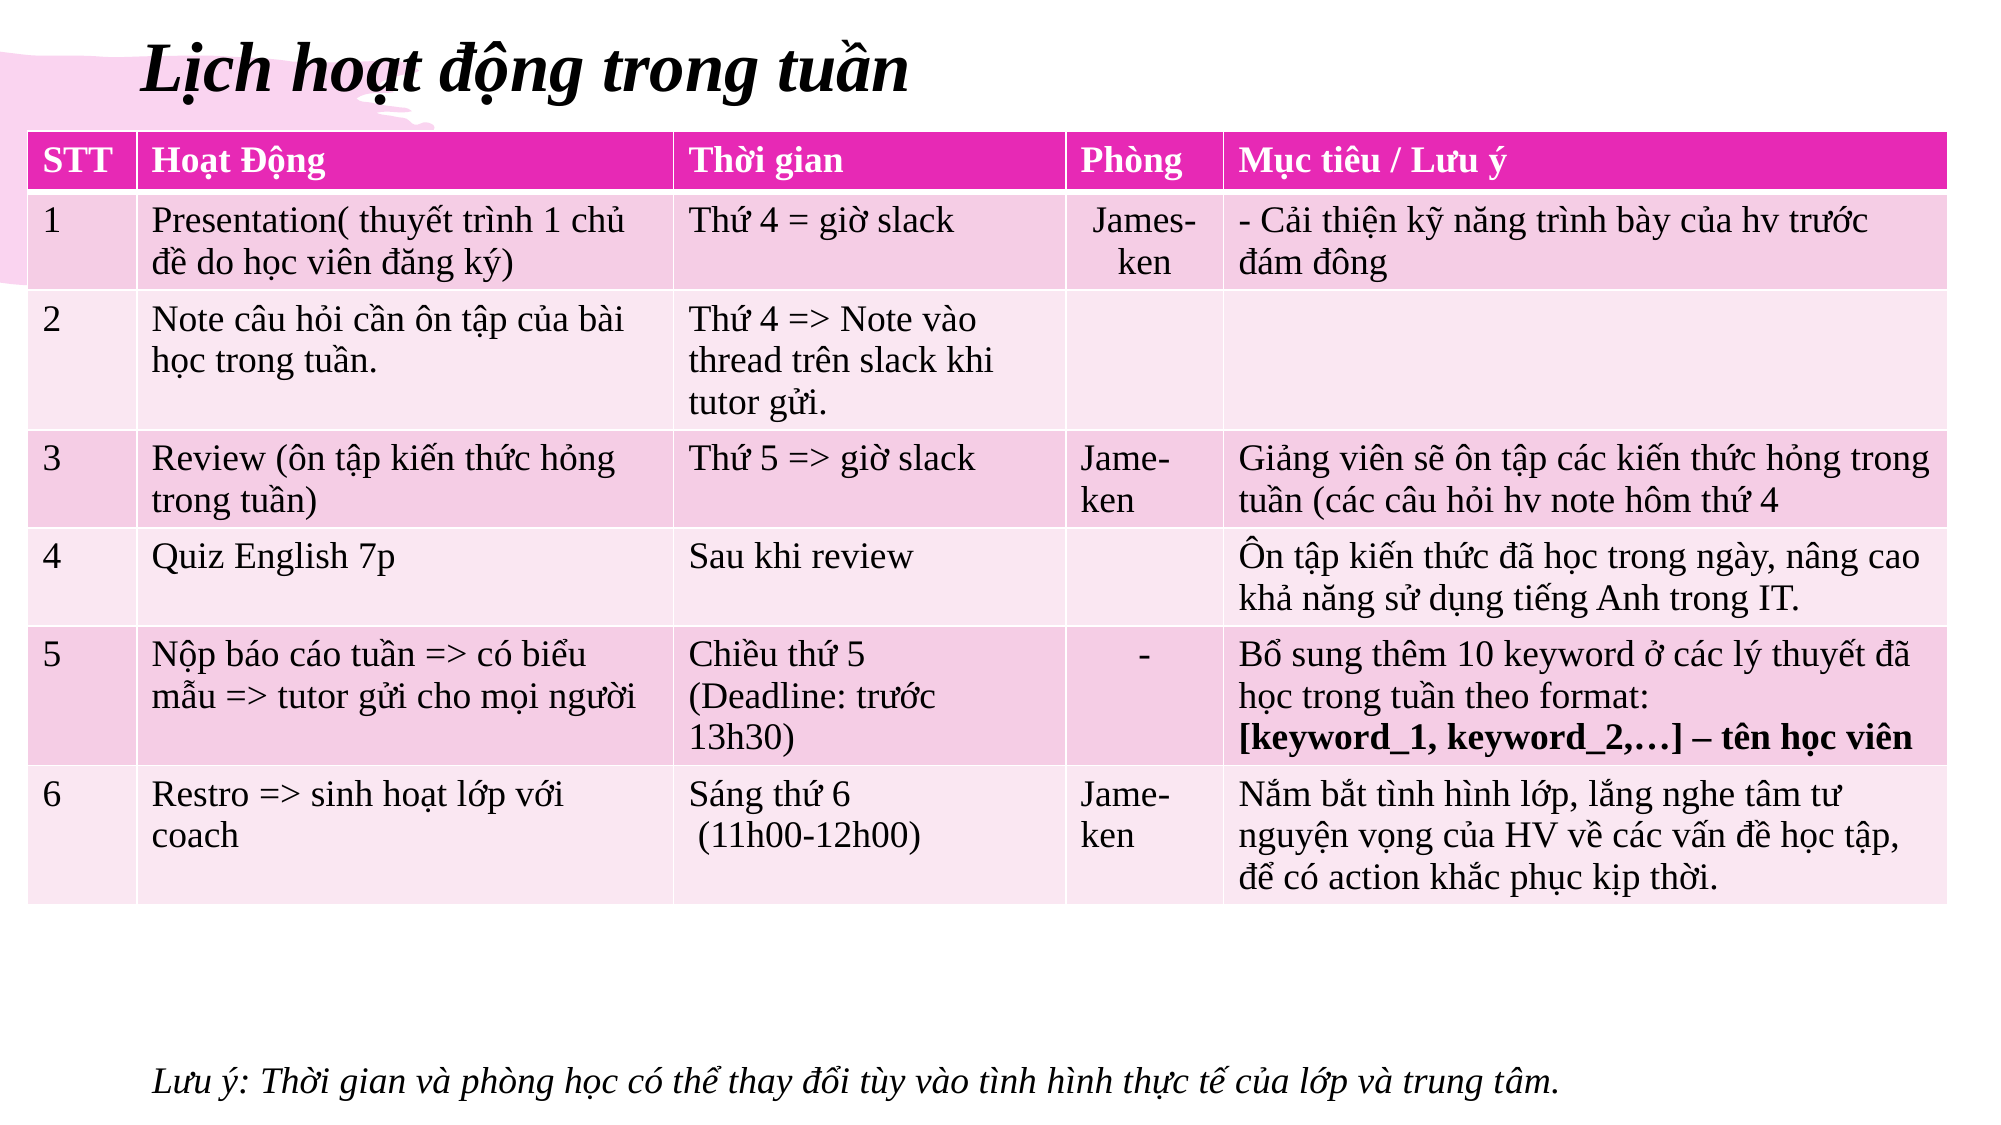

# Lịch hoạt động trong tuần
| STT | Hoạt Động | Thời gian | Phòng | Mục tiêu / Lưu ý |
| --- | --- | --- | --- | --- |
| 1 | Presentation( thuyết trình 1 chủ đề do học viên đăng ký) | Thứ 4 = giờ slack | James-ken | - Cải thiện kỹ năng trình bày của hv trước đám đông |
| 2 | Note câu hỏi cần ôn tập của bài học trong tuần. | Thứ 4 => Note vào thread trên slack khi tutor gửi. |  |  |
| 3 | Review (ôn tập kiến thức hỏng trong tuần) | Thứ 5 => giờ slack | Jame-ken | Giảng viên sẽ ôn tập các kiến thức hỏng trong tuần (các câu hỏi hv note hôm thứ 4 |
| 4 | Quiz English 7p | Sau khi review |  | Ôn tập kiến thức đã học trong ngày, nâng cao khả năng sử dụng tiếng Anh trong IT. |
| 5 | Nộp báo cáo tuần => có biểu mẫu => tutor gửi cho mọi người | Chiều thứ 5 (Deadline: trước 13h30) | - | Bổ sung thêm 10 keyword ở các lý thuyết đã học trong tuần theo format: [keyword\_1, keyword\_2,…] – tên học viên |
| 6 | Restro => sinh hoạt lớp với coach | Sáng thứ 6 (11h00-12h00) | Jame-ken | Nắm bắt tình hình lớp, lắng nghe tâm tư nguyện vọng của HV về các vấn đề học tập, để có action khắc phục kịp thời. |
Lưu ý: Thời gian và phòng học có thể thay đổi tùy vào tình hình thực tế của lớp và trung tâm.